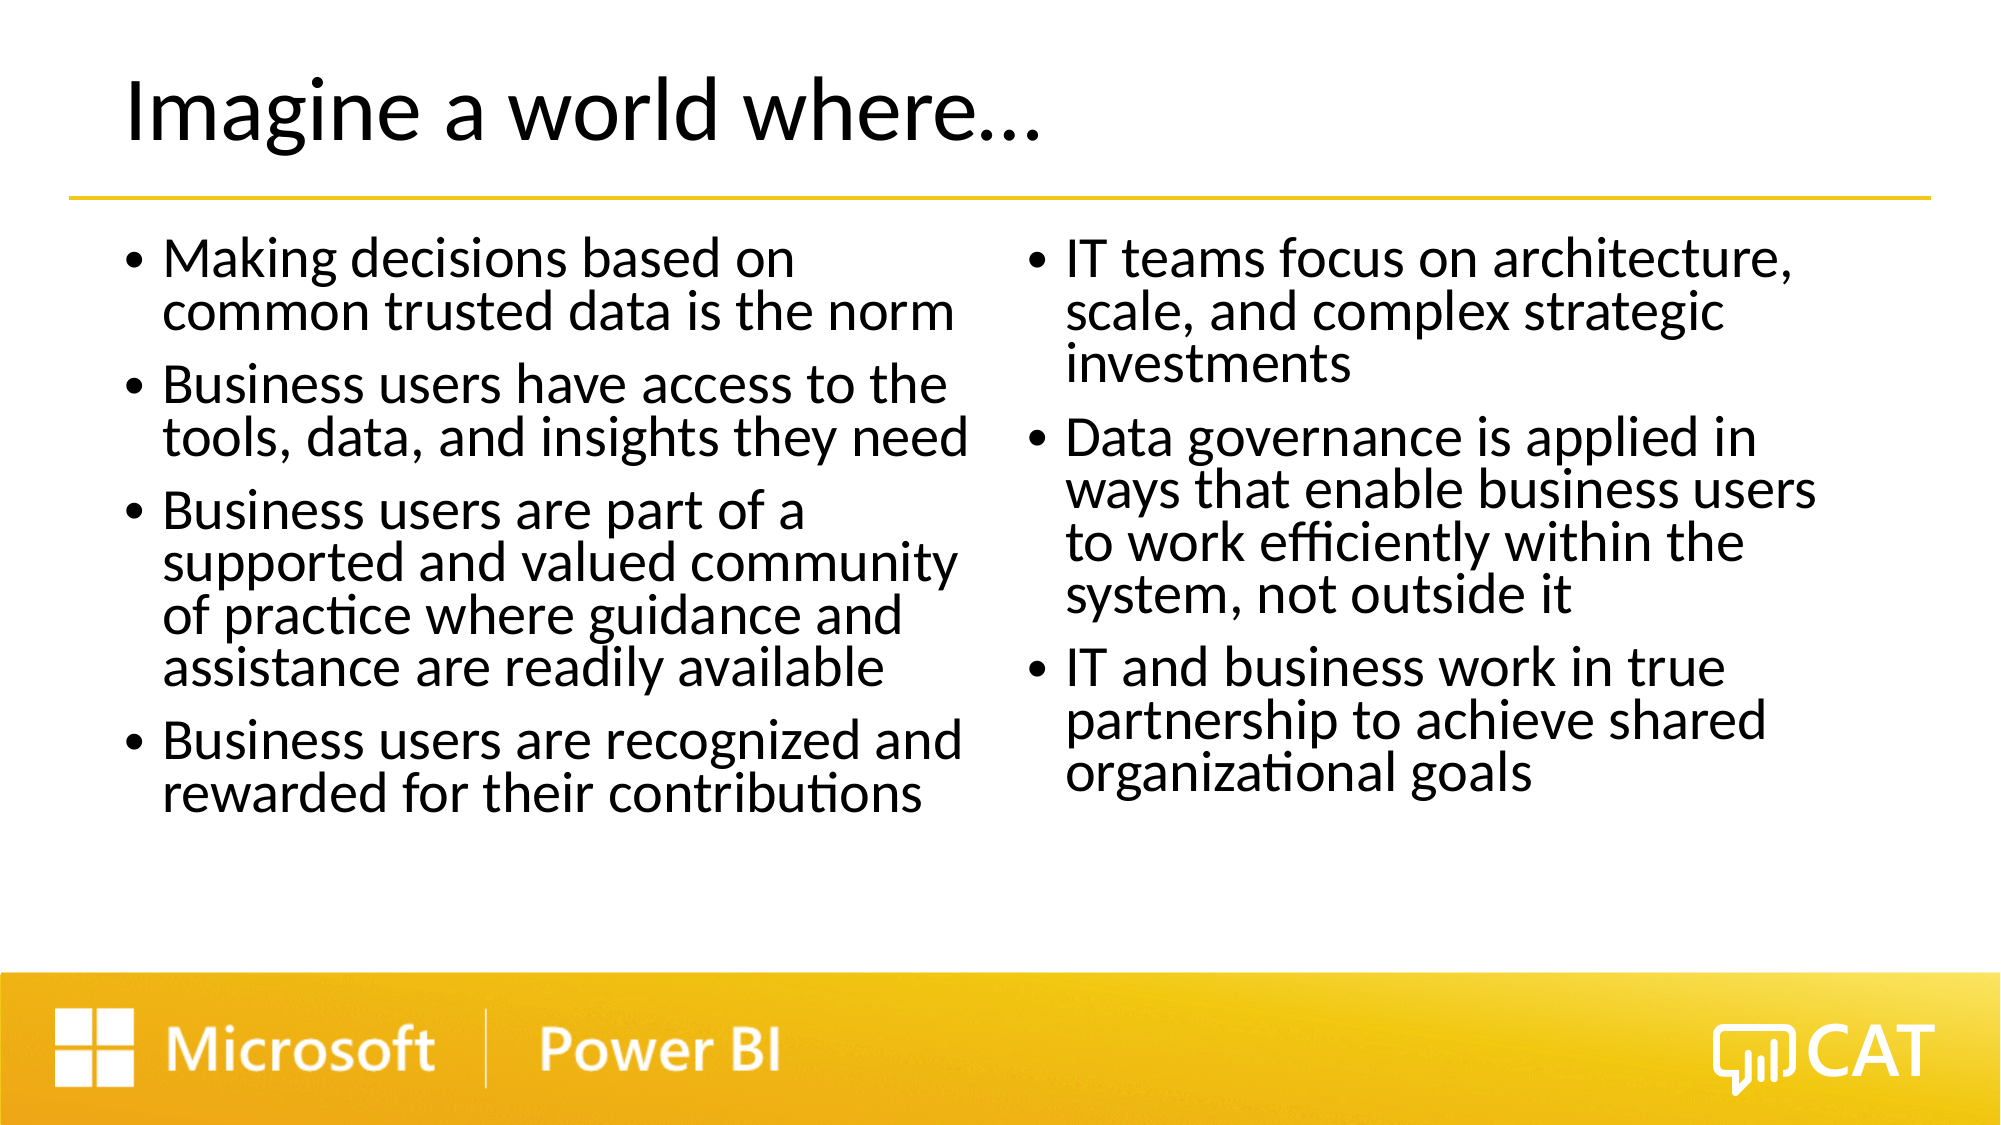

# Imagine a world where…
Making decisions based on common trusted data is the norm
Business users have access to the tools, data, and insights they need
Business users are part of a supported and valued community of practice where guidance and assistance are readily available
Business users are recognized and rewarded for their contributions
IT teams focus on architecture, scale, and complex strategic investments
Data governance is applied in ways that enable business users to work efficiently within the system, not outside it
IT and business work in true partnership to achieve shared organizational goals